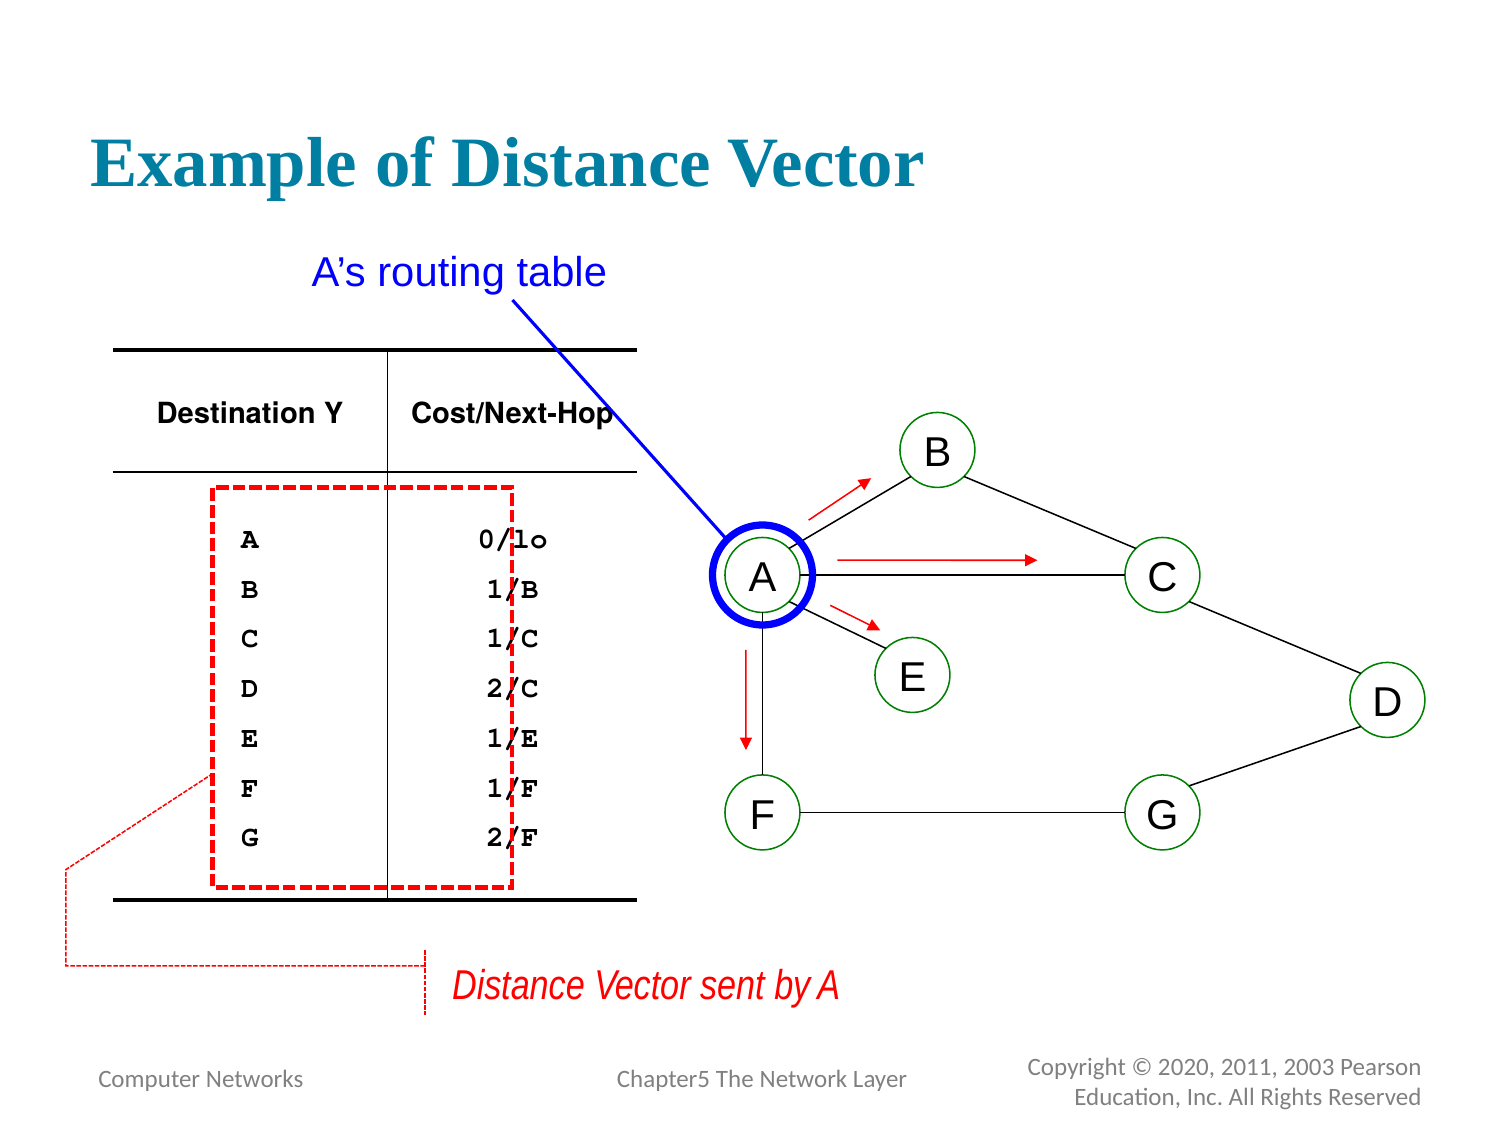

# Example of Distance Vector
A’s routing table

| Destination Y | Cost/Next-Hop |
| --- | --- |
| A B C D E F G | 0/lo 1/B 1/C 2/C 1/E 1/F 2/F |
B

A
C

E

D
F
G
Distance Vector sent by A